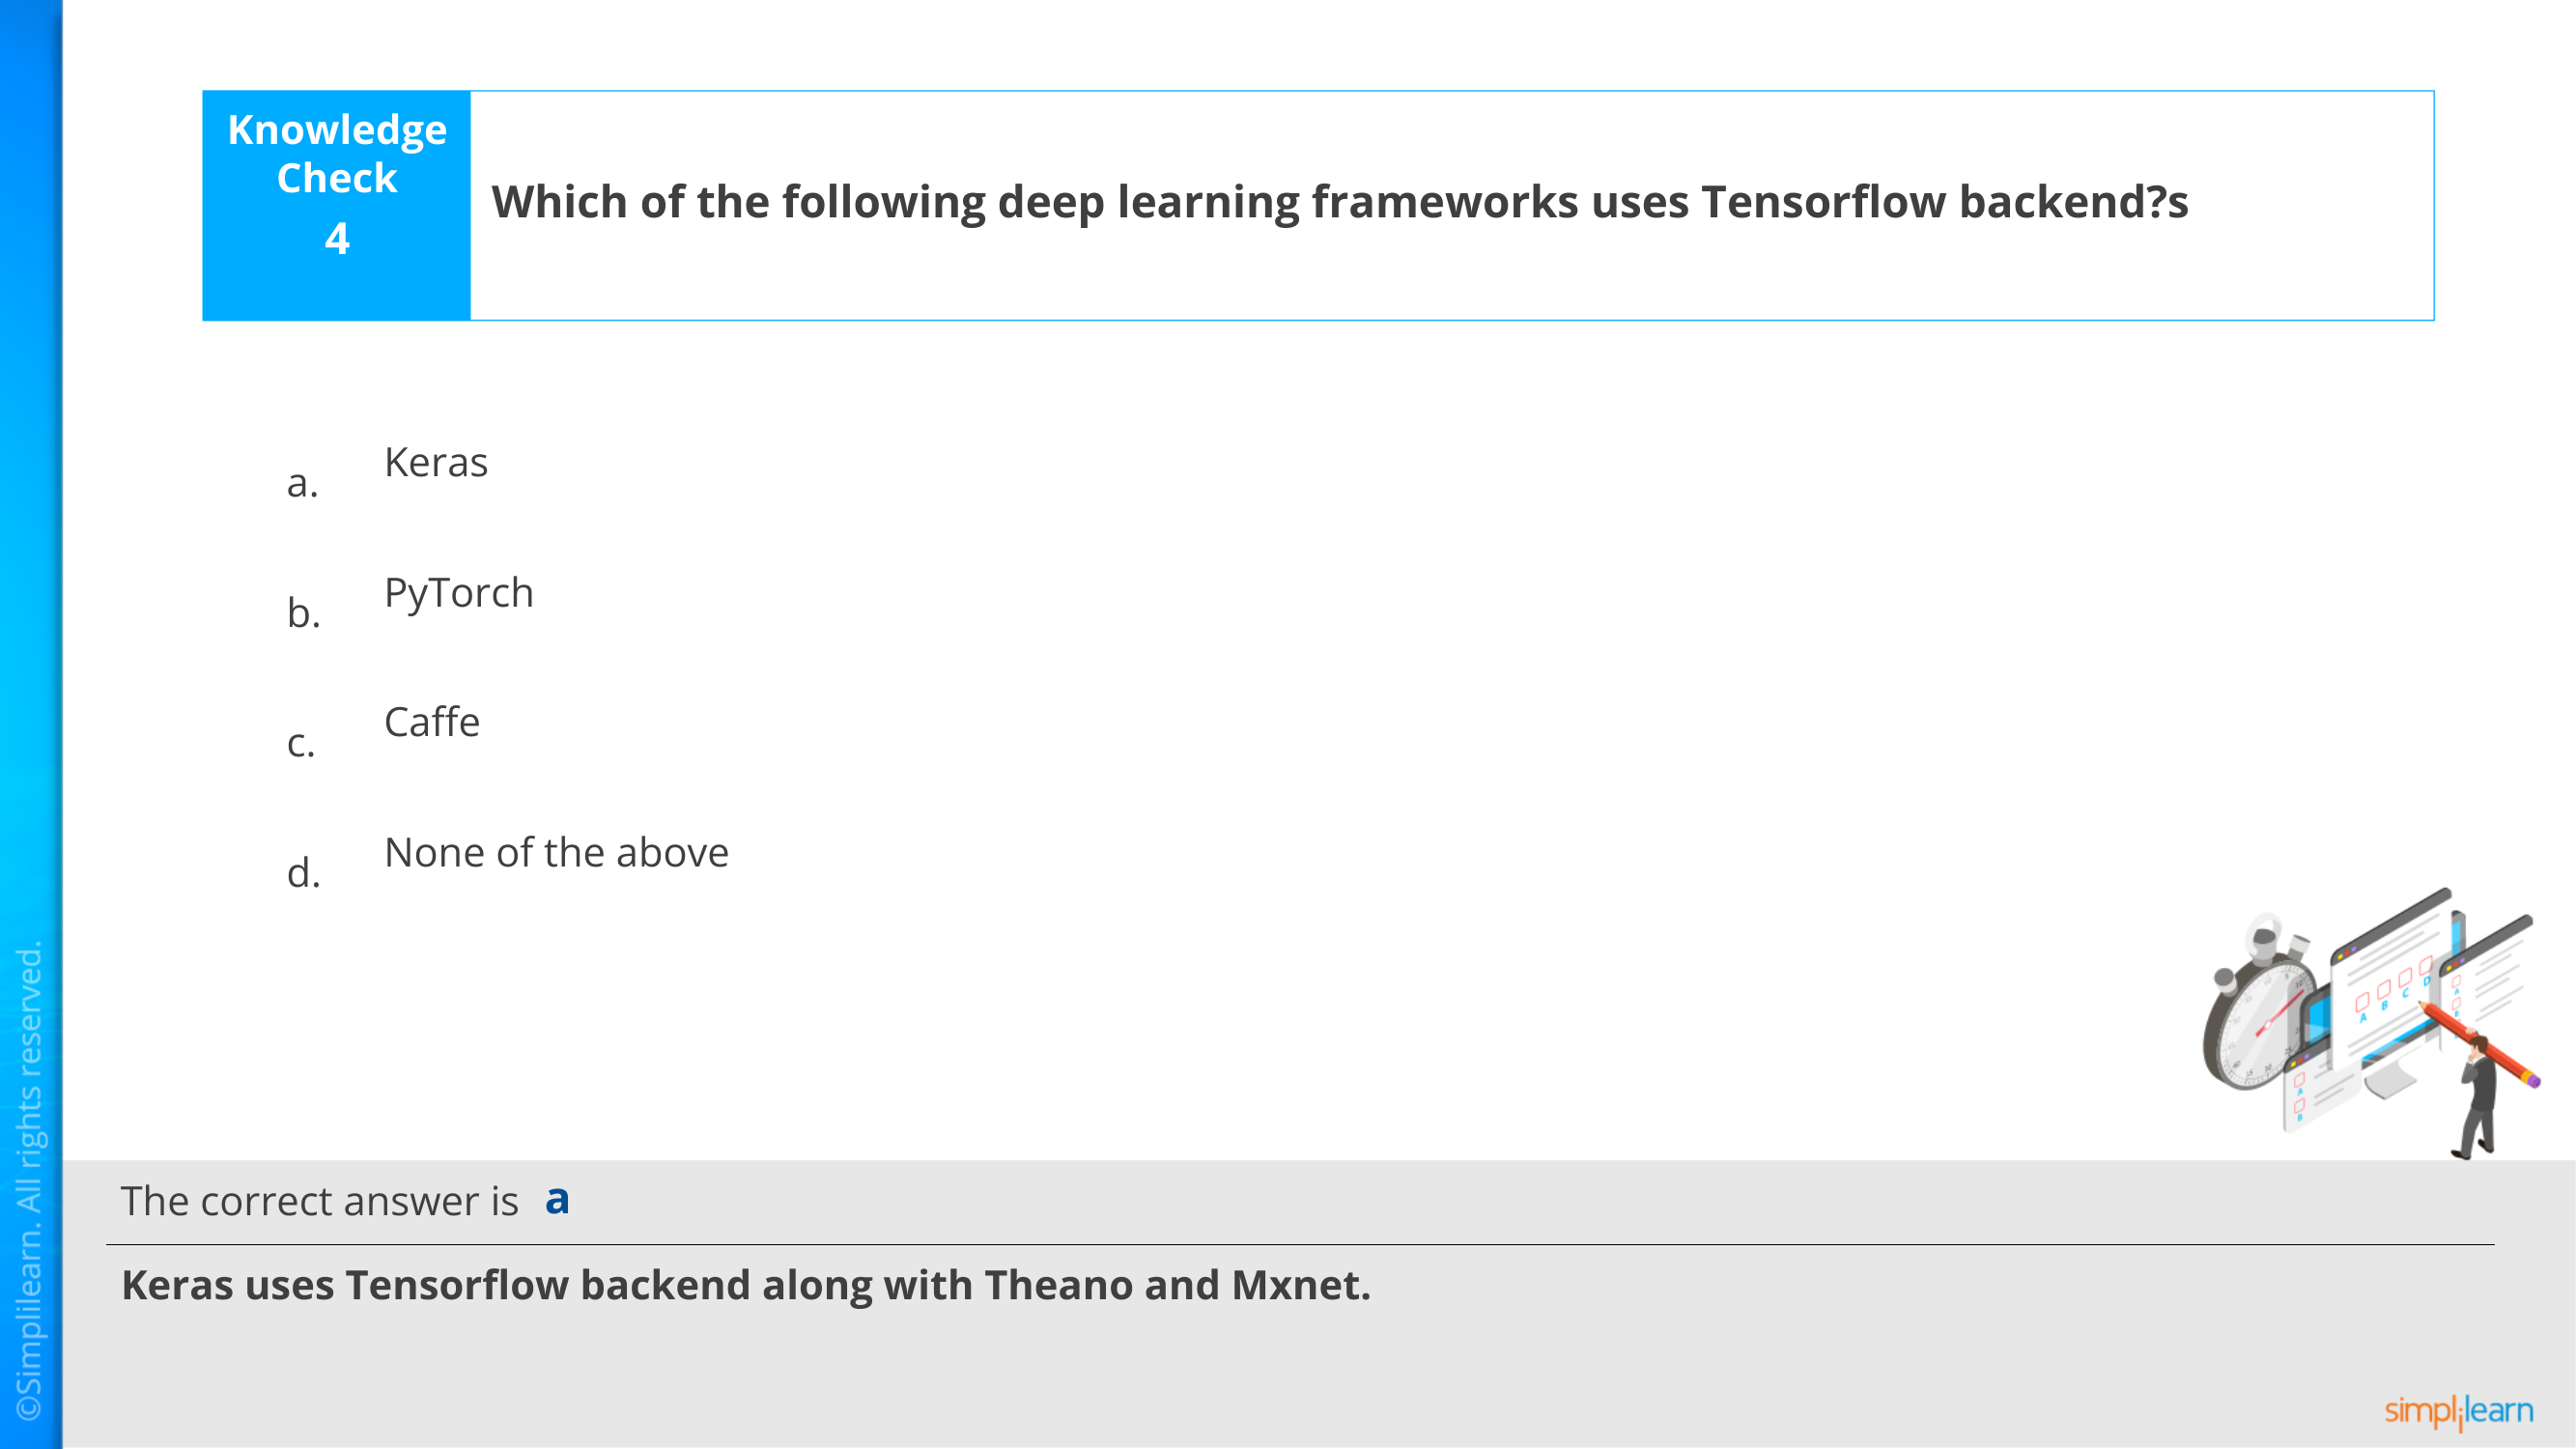

Which of the following deep learning frameworks uses Tensorflow backend?s
4
Keras
PyTorch
Caffe
None of the above
a
Keras uses Tensorflow backend along with Theano and Mxnet.